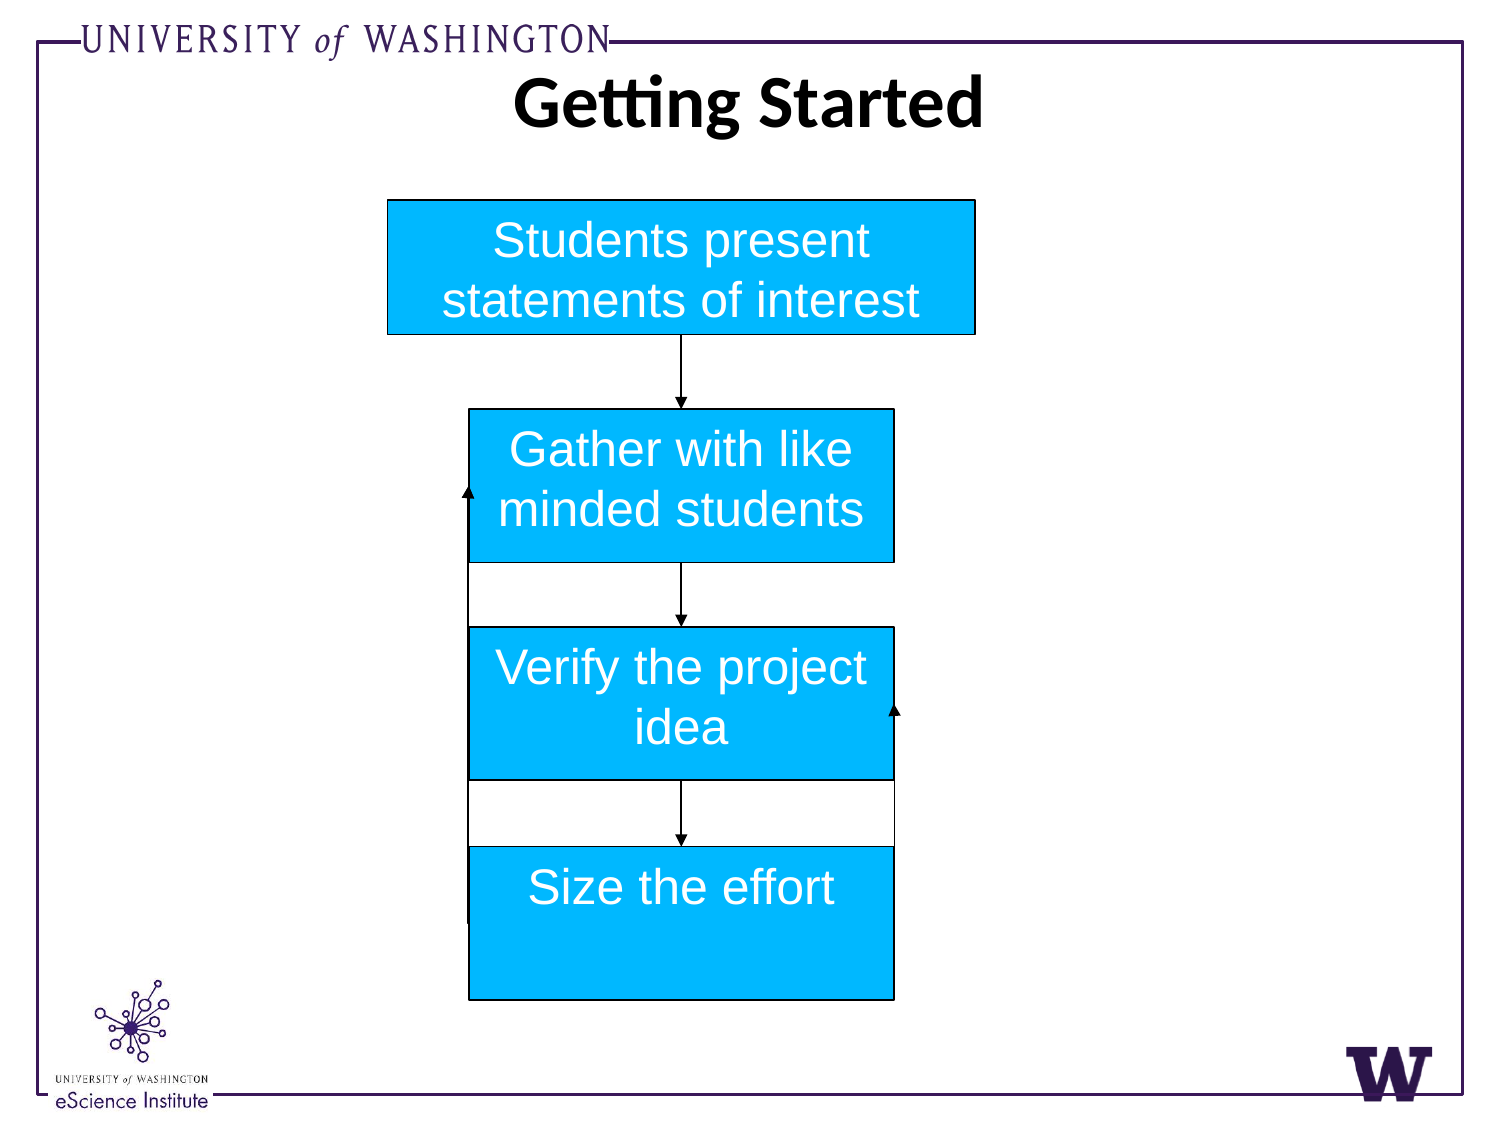

# Getting Started
Students present statements of interest
Gather with like minded students
Verify the project idea
Size the effort